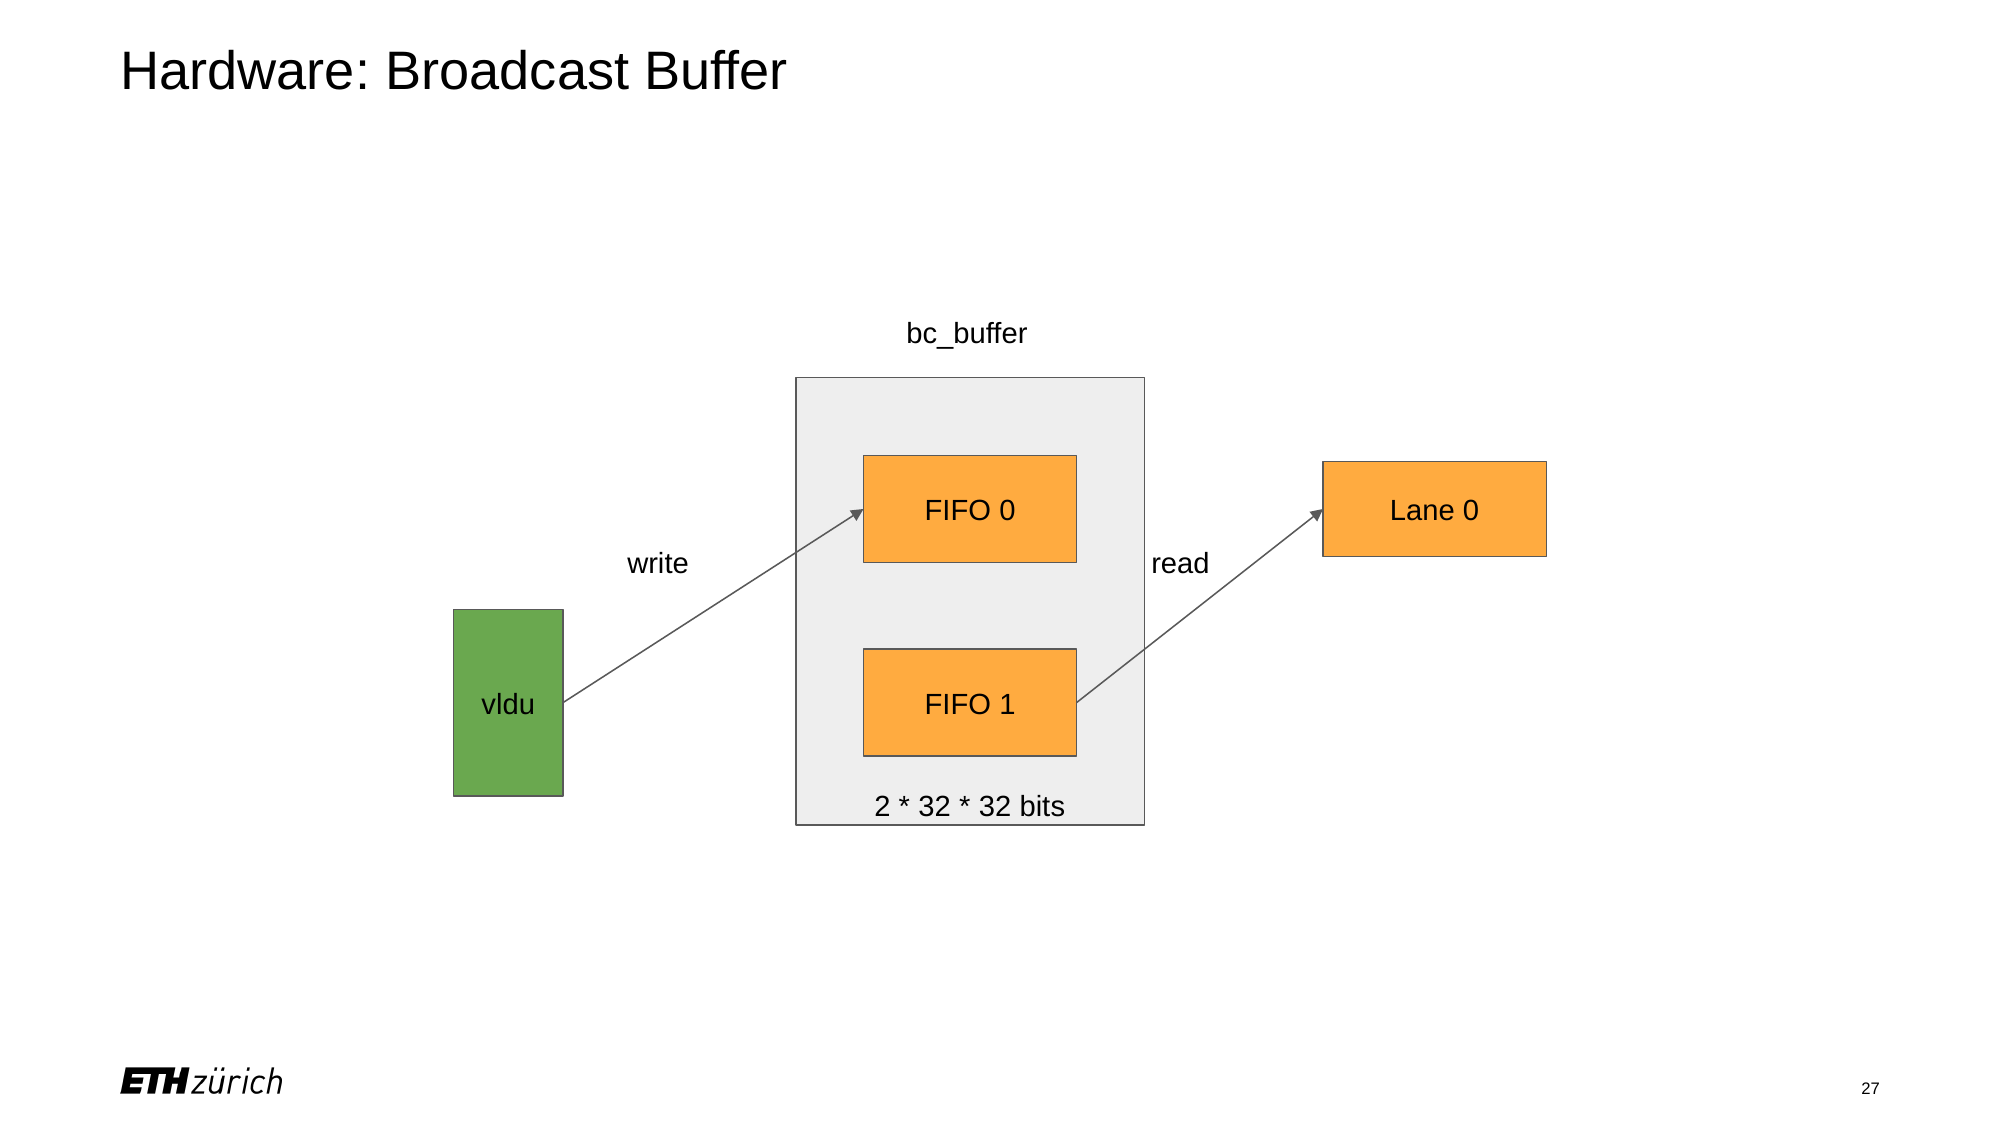

# Hardware: Broadcast Buffer
bc_buffer

FIFO 0
Lane 0
write
read
vldu
FIFO 1
2 * 32 * 32 bits
27